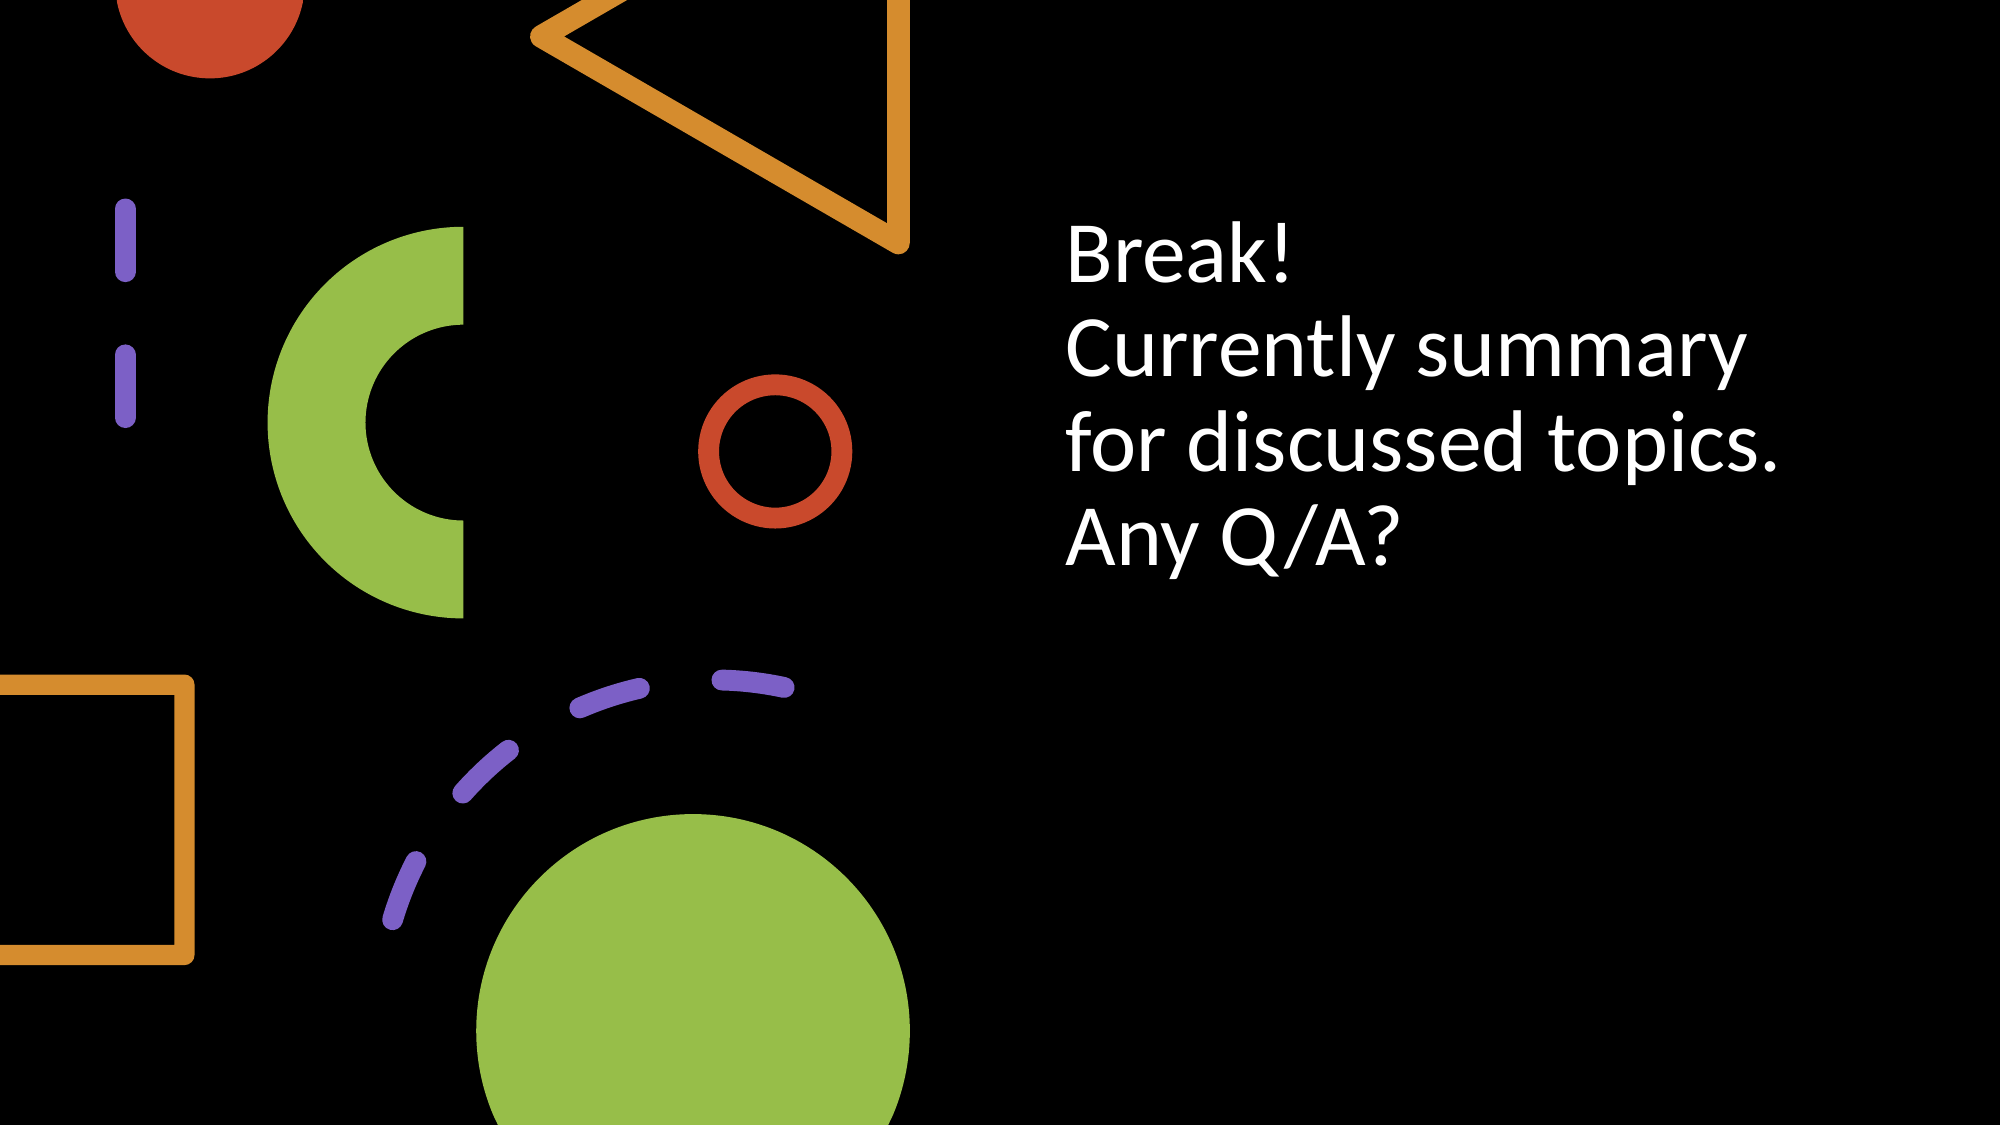

# Break! Currently summary for discussed topics. Any Q/A?